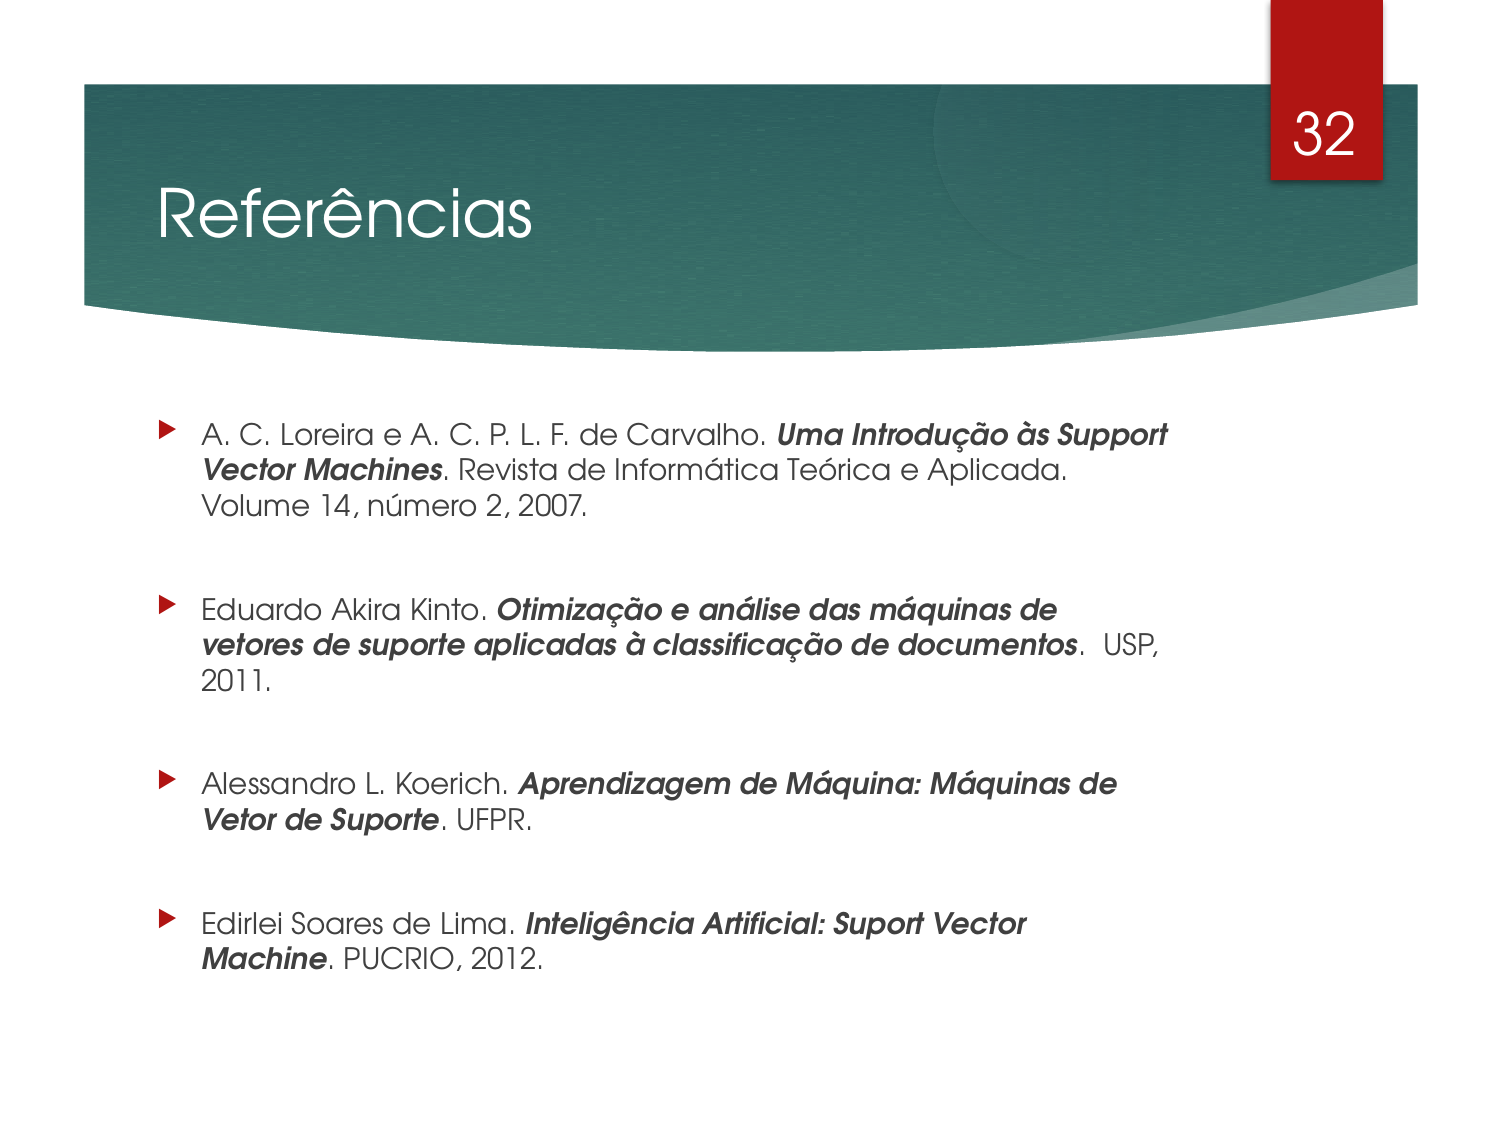

32
Referências
A. C. Loreira e A. C. P. L. F. de Carvalho. Uma Introdução às Support Vector Machines. Revista de Informática Teórica e Aplicada. Volume 14, número 2, 2007.

Eduardo Akira Kinto. Otimização e análise das máquinas de vetores de suporte aplicadas à classificação de documentos.  USP, 2011.

Alessandro L. Koerich. Aprendizagem de Máquina: Máquinas de Vetor de Suporte. UFPR.

Edirlei Soares de Lima. Inteligência Artificial: Suport Vector Machine. PUCRIO, 2012.